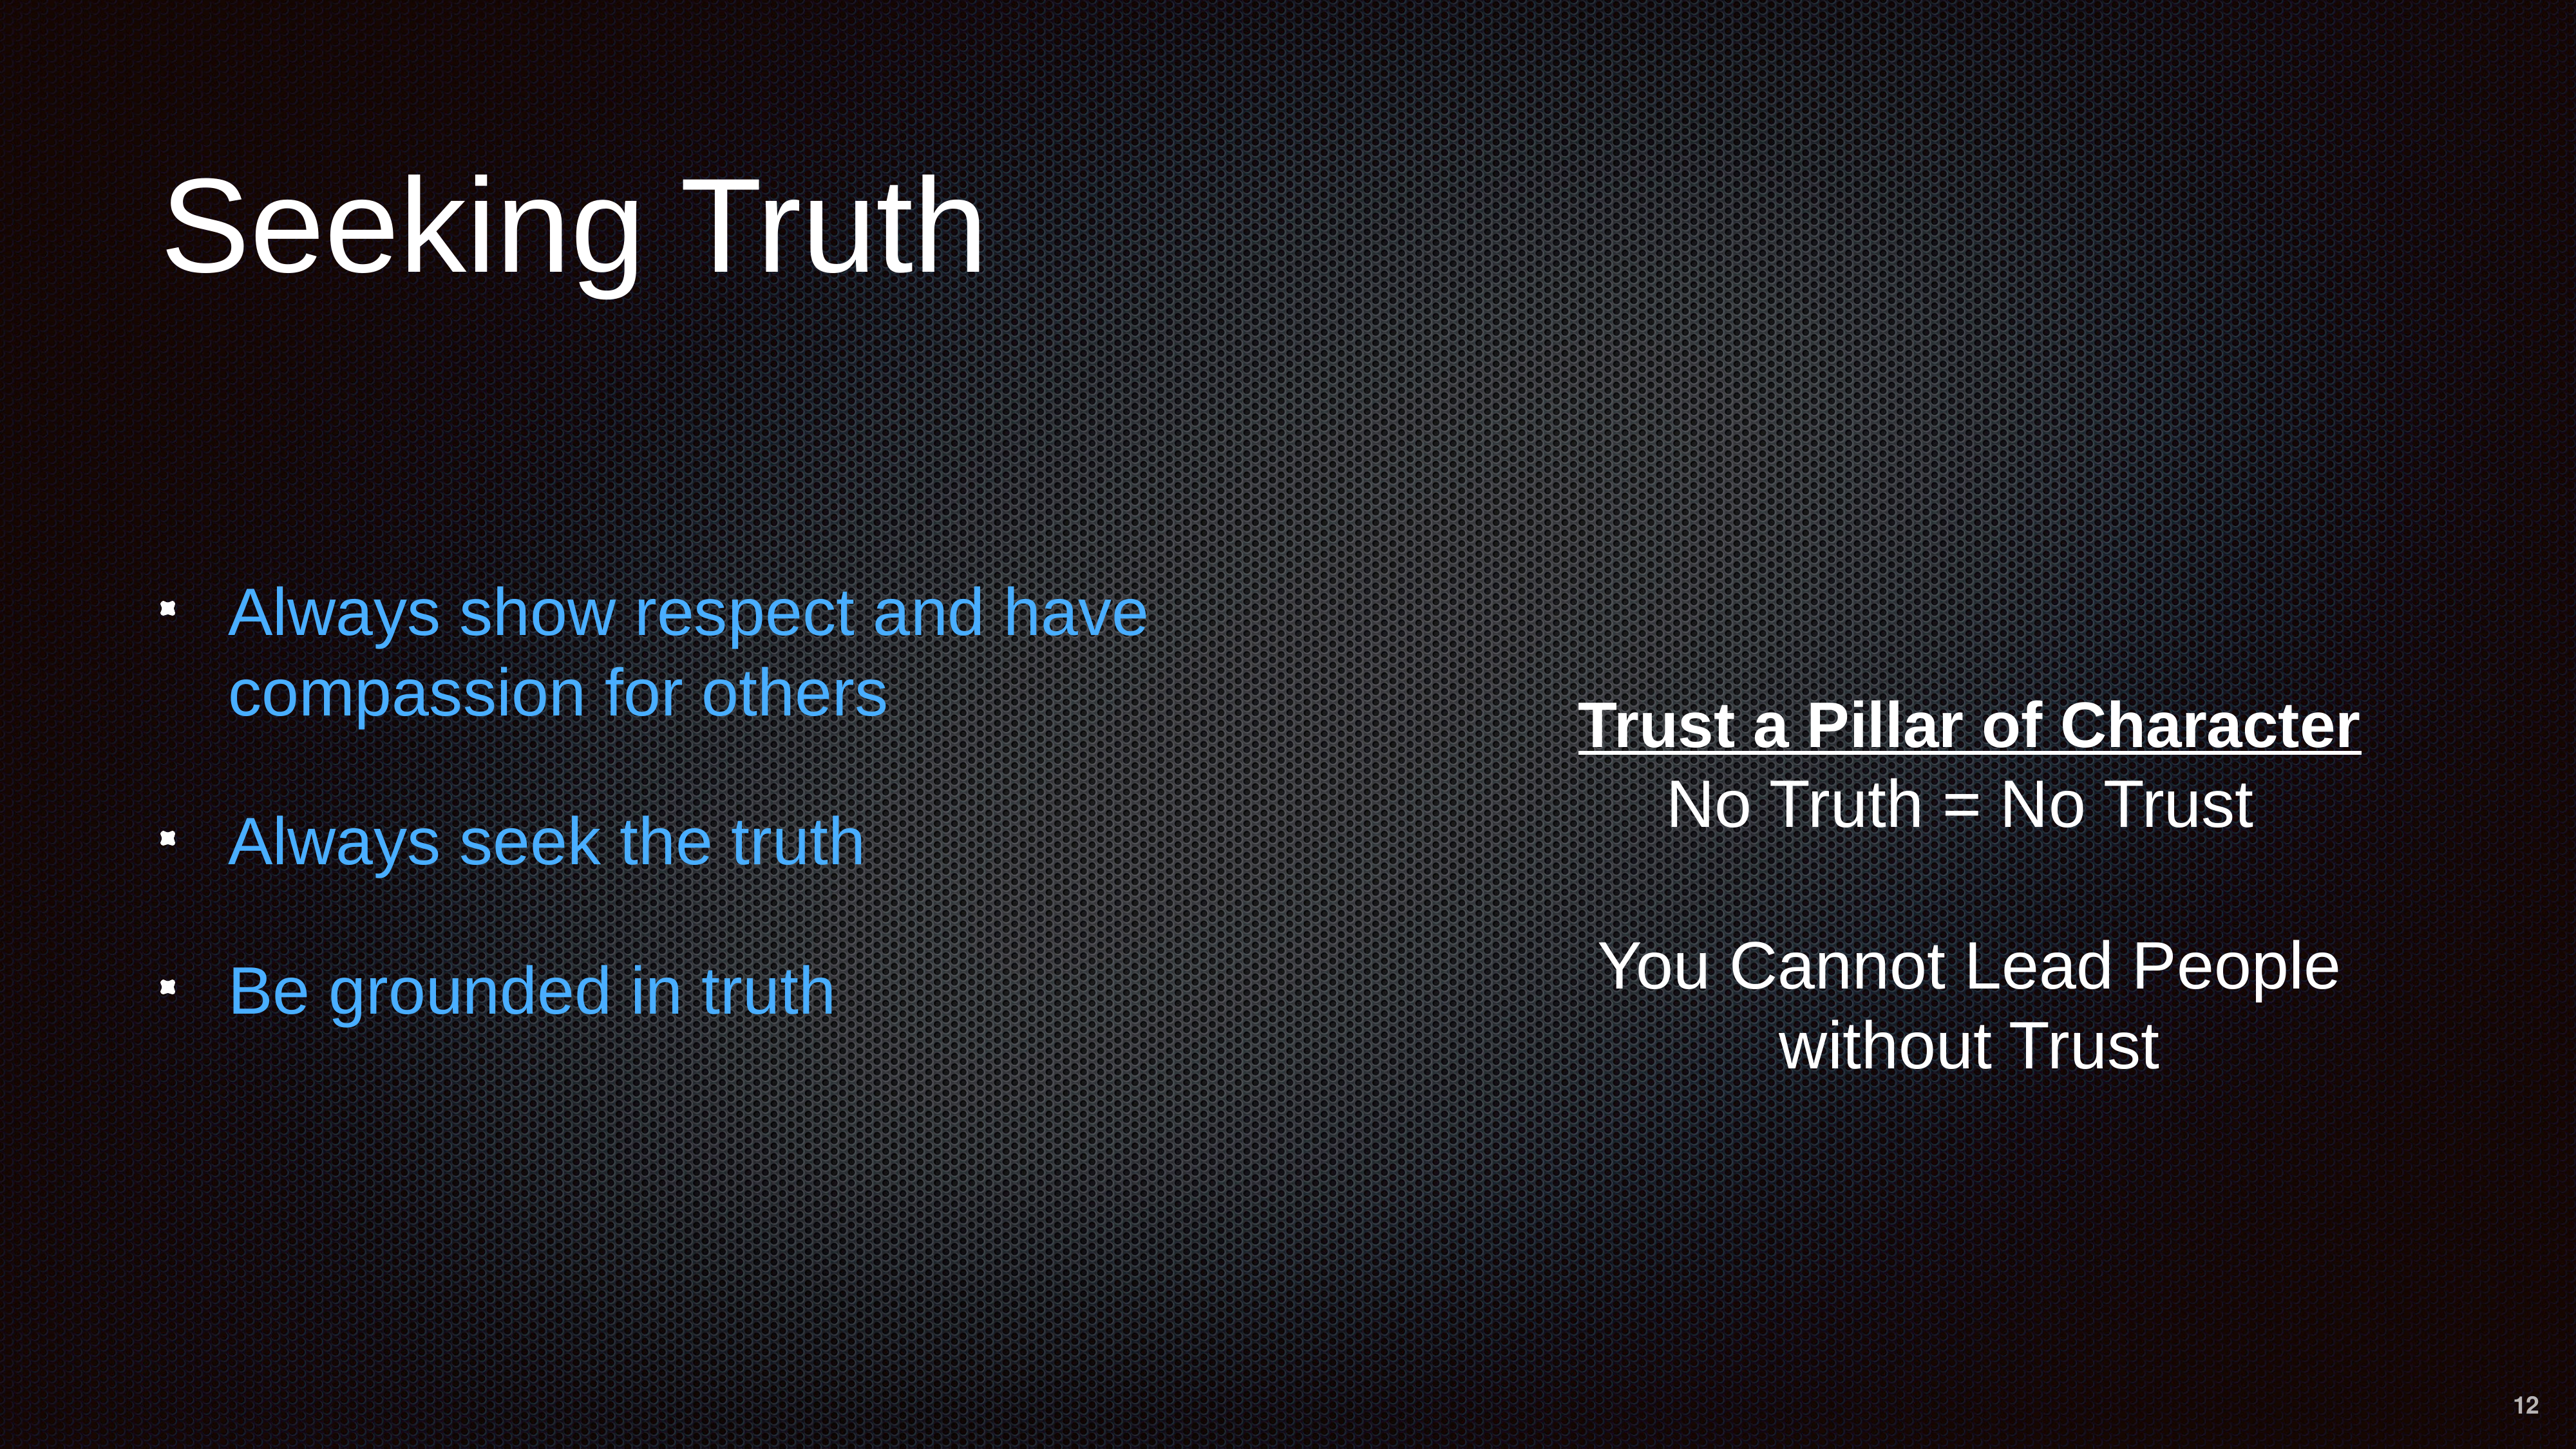

# Seeking Truth
Always show respect and have compassion for others
Always seek the truth
Be grounded in truth

Trust a Pillar of Character
No Truth = No Trust

You Cannot Lead People without Trust
12